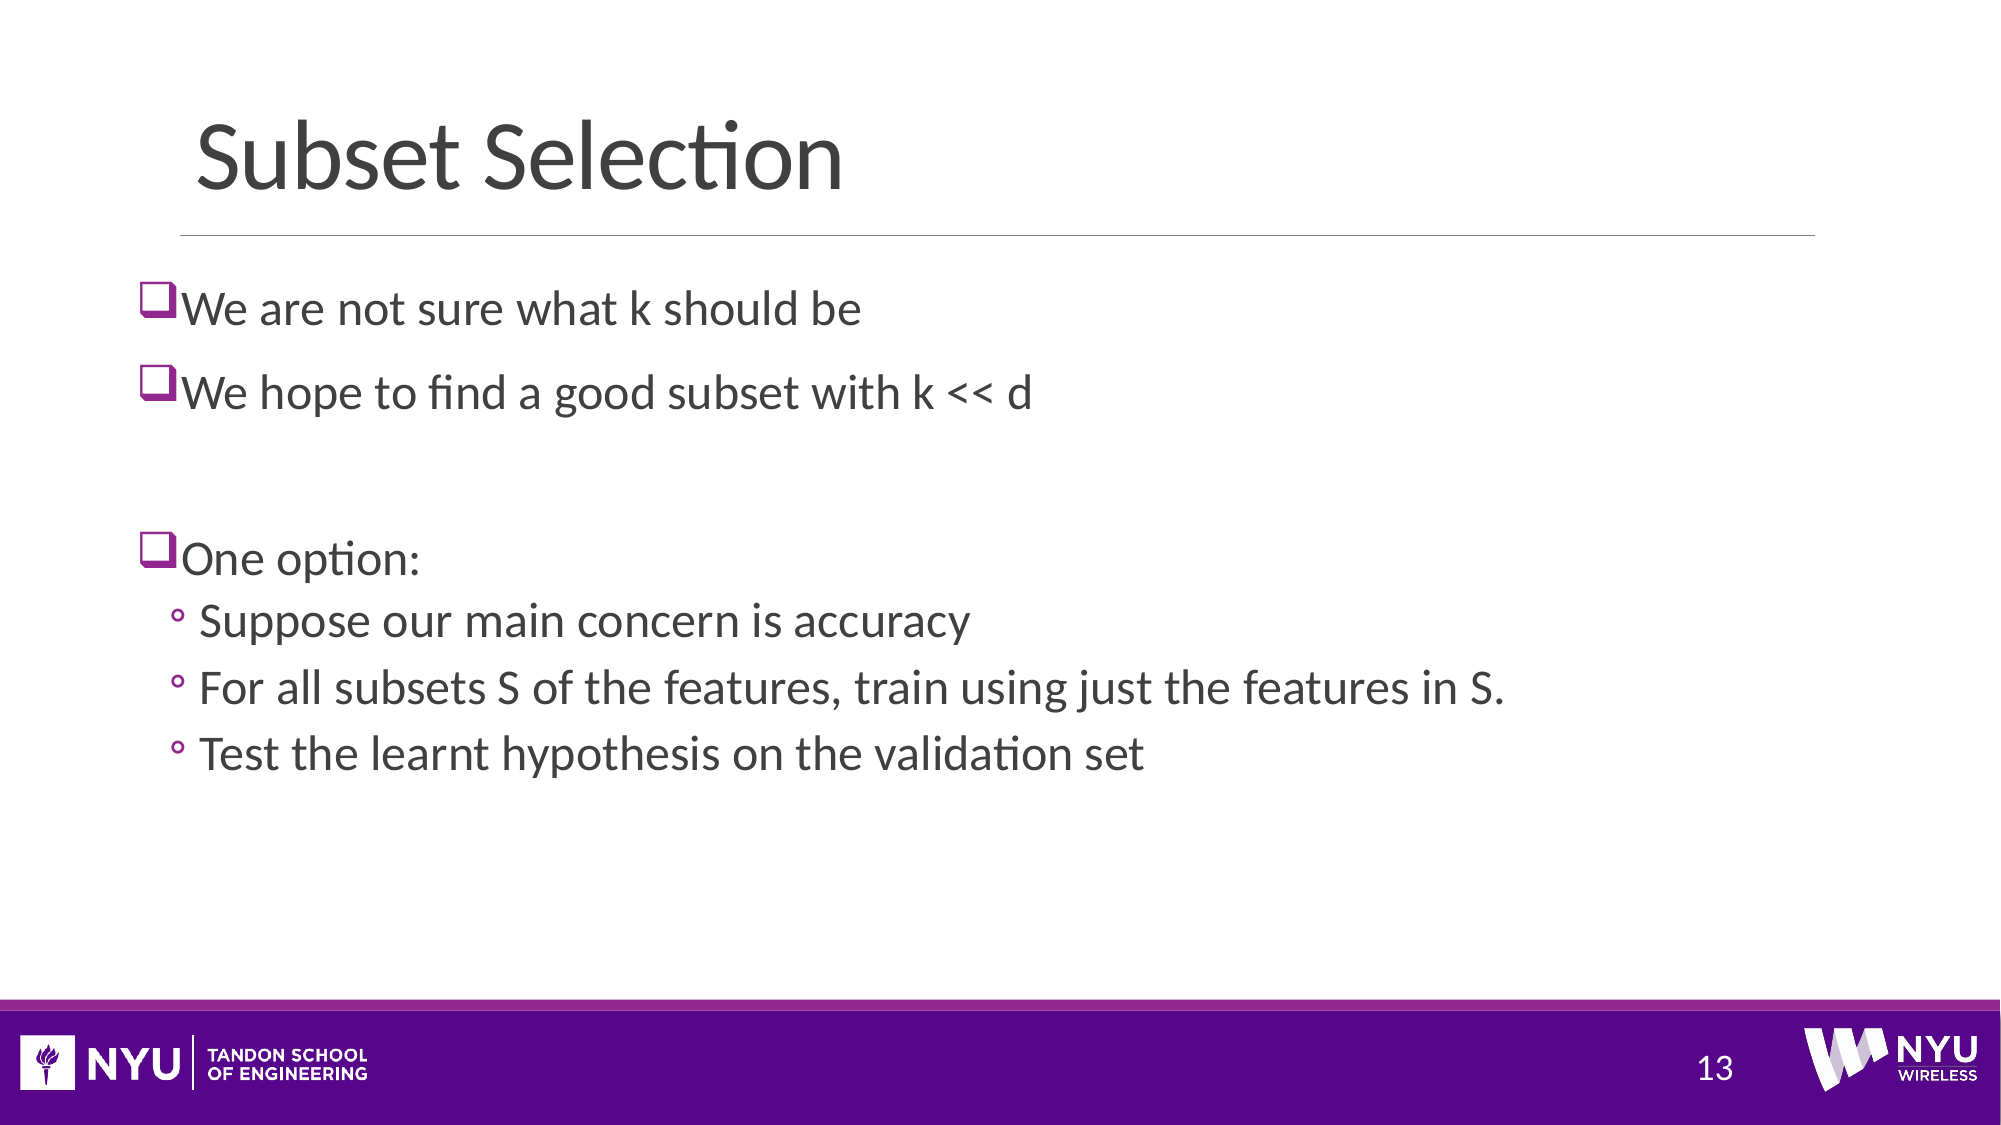

# Subset Selection
We are not sure what k should be
We hope to find a good subset with k << d

One option:
Suppose our main concern is accuracy
For all subsets S of the features, train using just the features in S.
Test the learnt hypothesis on the validation set
13